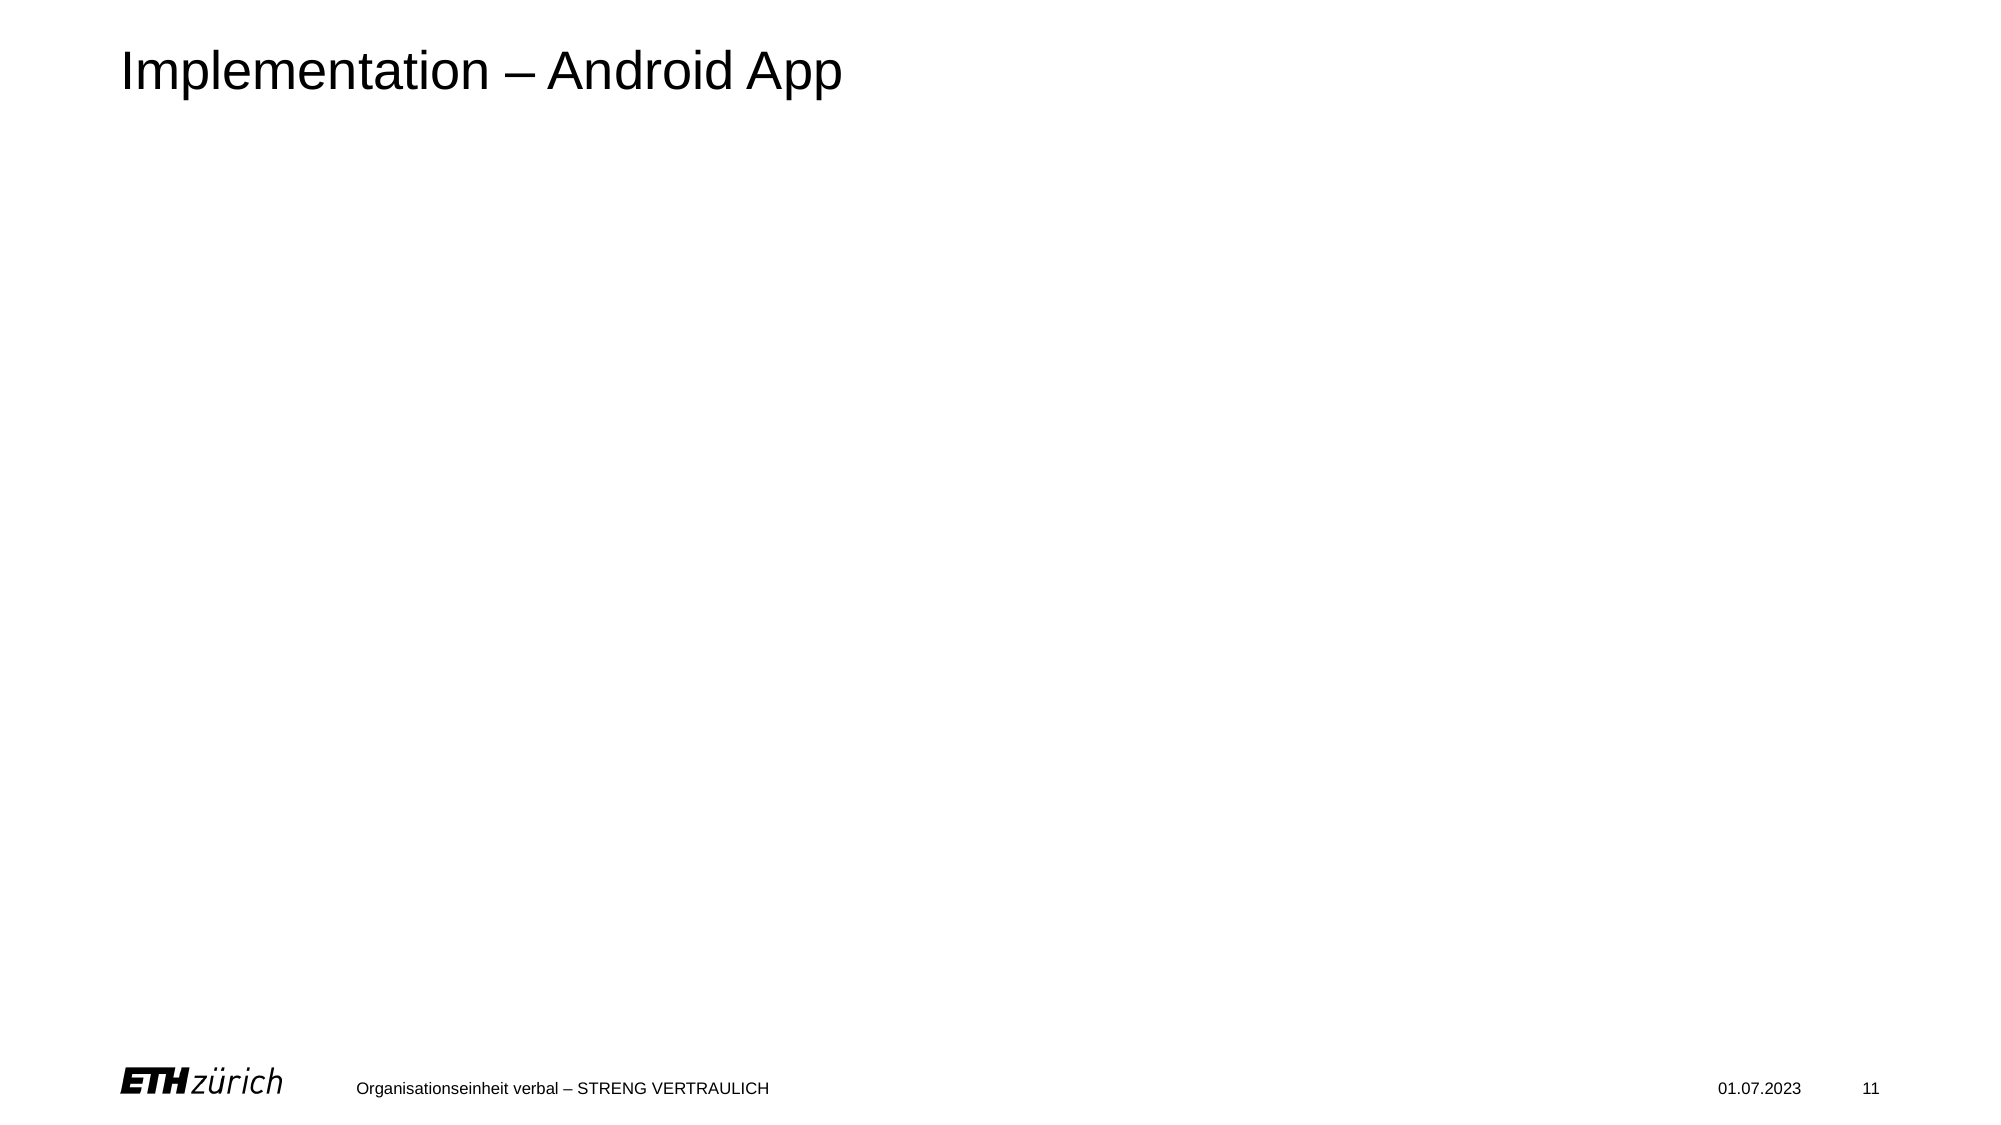

# Implementation – Android App

Organisationseinheit verbal – STRENG VERTRAULICH
01.07.2023
11